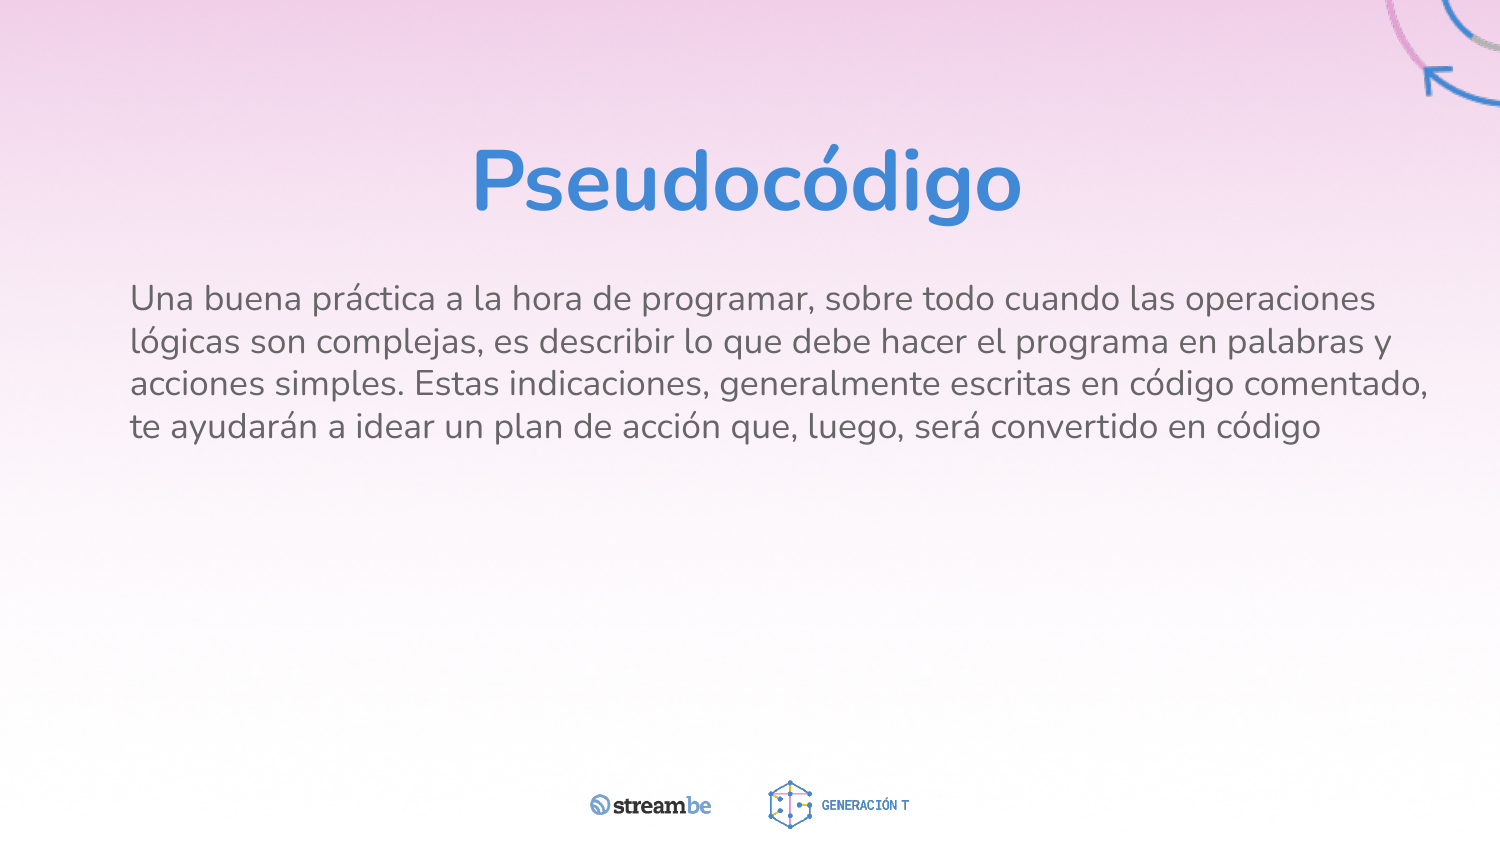

# Pseudocódigo
Una buena práctica a la hora de programar, sobre todo cuando las operaciones lógicas son complejas, es describir lo que debe hacer el programa en palabras y acciones simples. Estas indicaciones, generalmente escritas en código comentado, te ayudarán a idear un plan de acción que, luego, será convertido en código